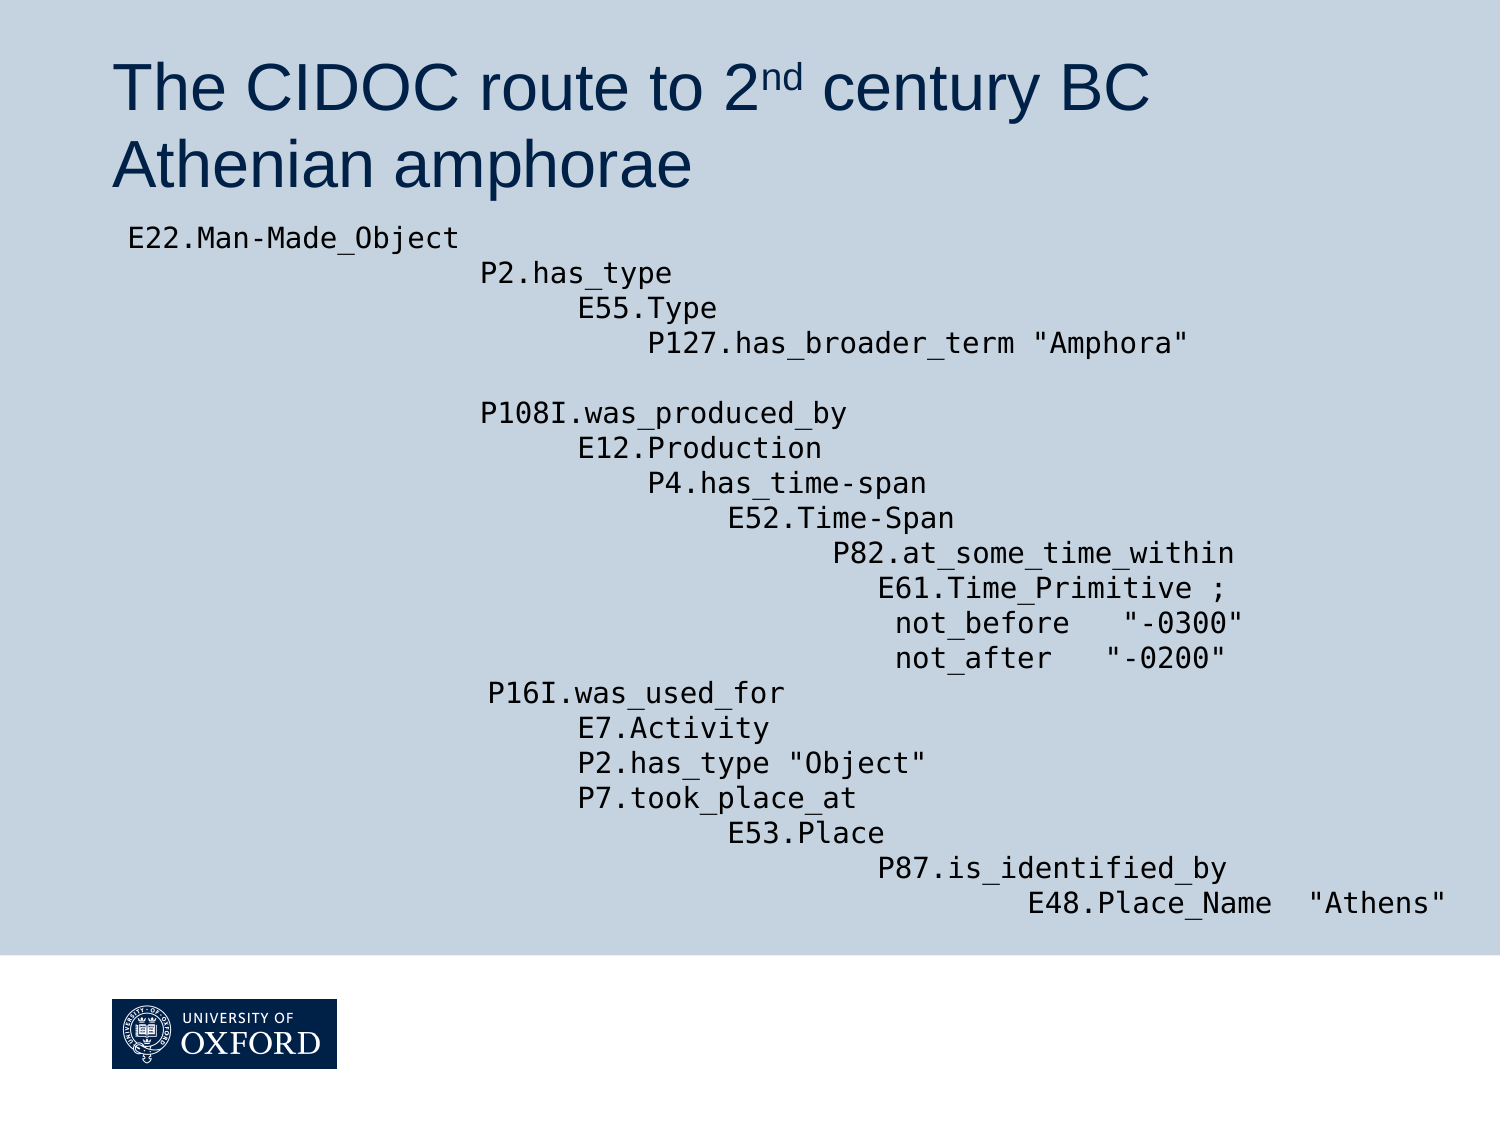

# The CIDOC route to 2nd century BC Athenian amphorae
E22.Man-Made_Object
		   P2.has_type
			E55.Type
			    P127.has_broader_term "Amphora"

		   P108I.was_produced_by
		    	E12.Production
		   	    P4.has_time-span
			    	E52.Time-Span
				      P82.at_some_time_within
					E61.Time_Primitive ;
					 not_before   "-0300"
					 not_after   "-0200"
	            P16I.was_used_for
			E7.Activity
			P2.has_type "Object"
			P7.took_place_at
				E53.Place
					P87.is_identified_by
						E48.Place_Name  "Athens"